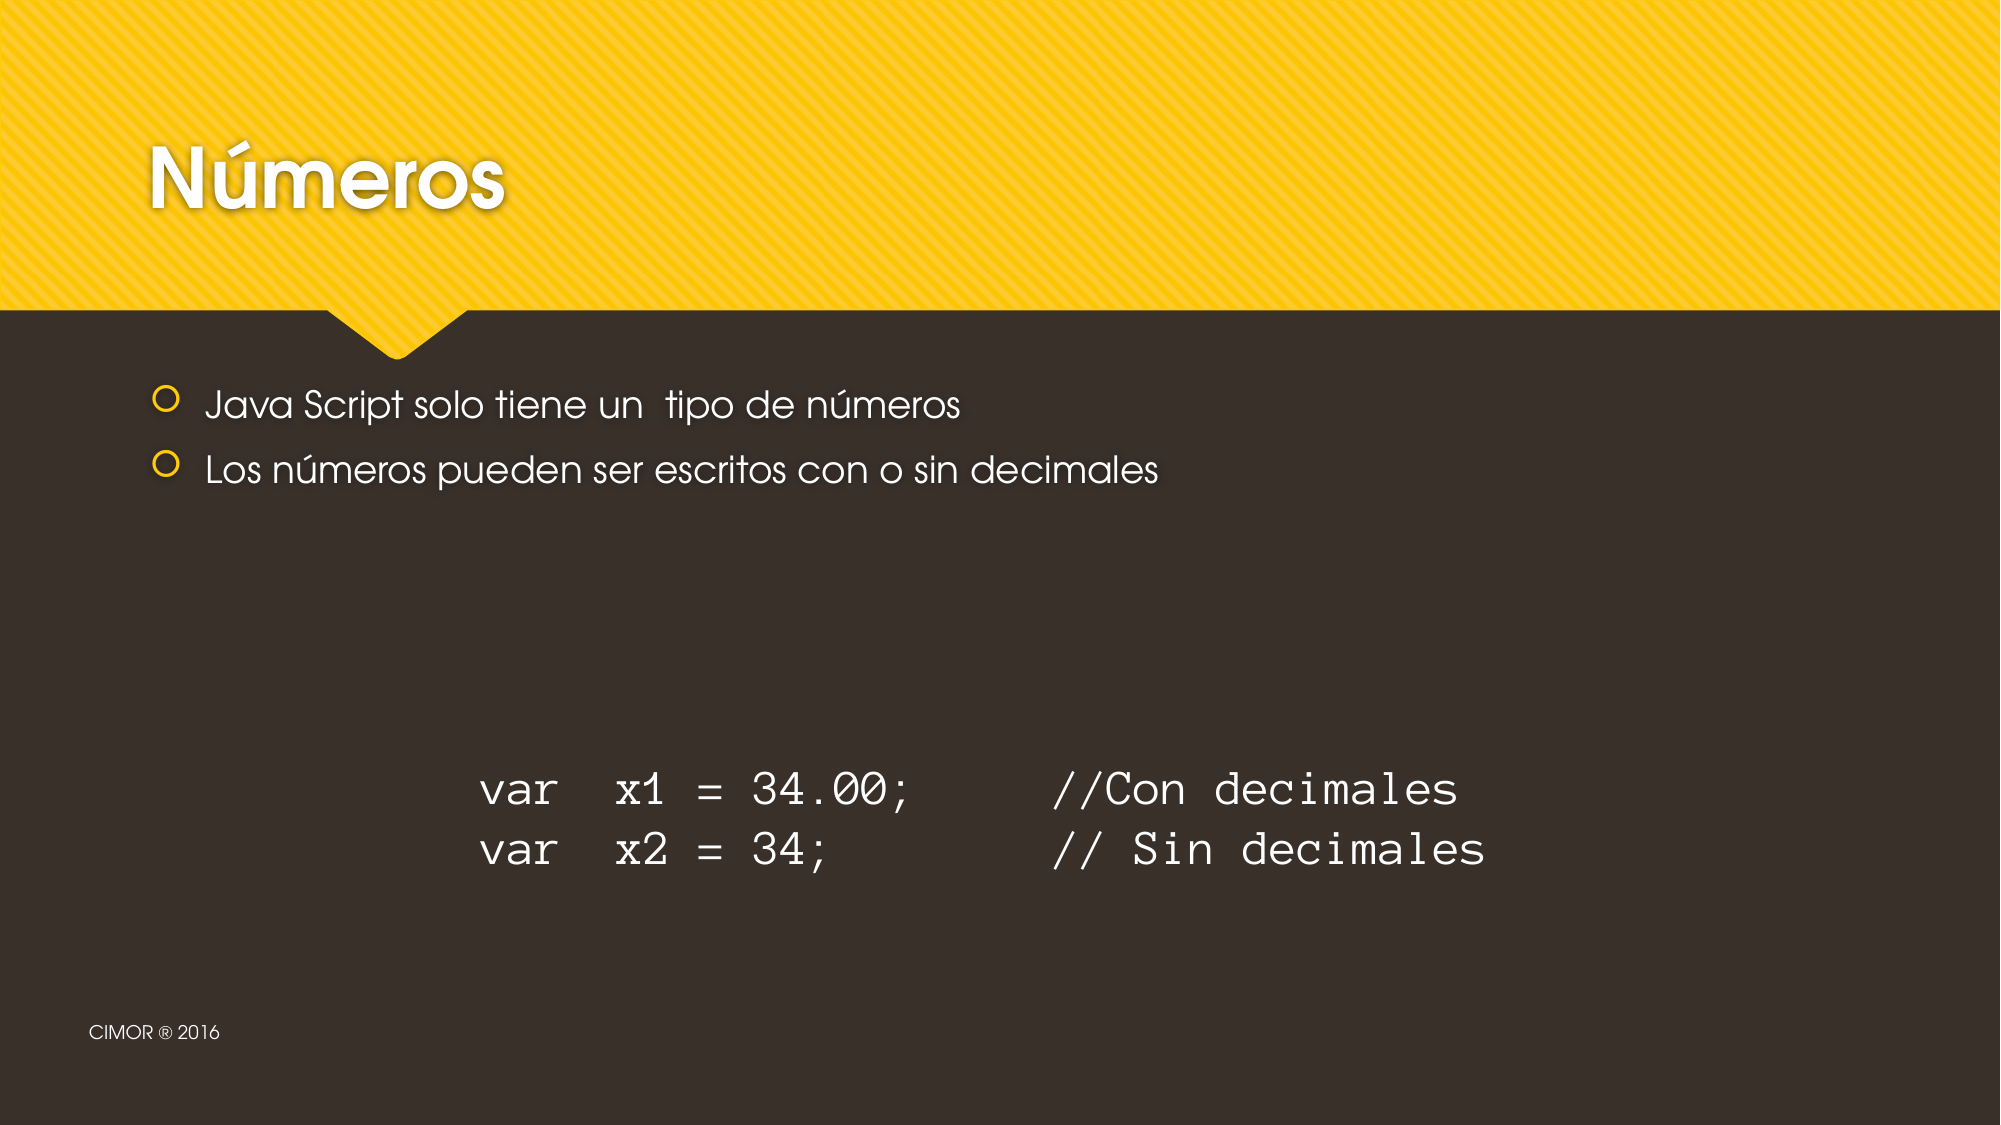

# Números
Java Script solo tiene un  tipo de números
Los números pueden ser escritos con o sin decimales

var  x1 = 34.00;     //Con decimales
var  x2 = 34;        // Sin decimales
CIMOR ® 2016